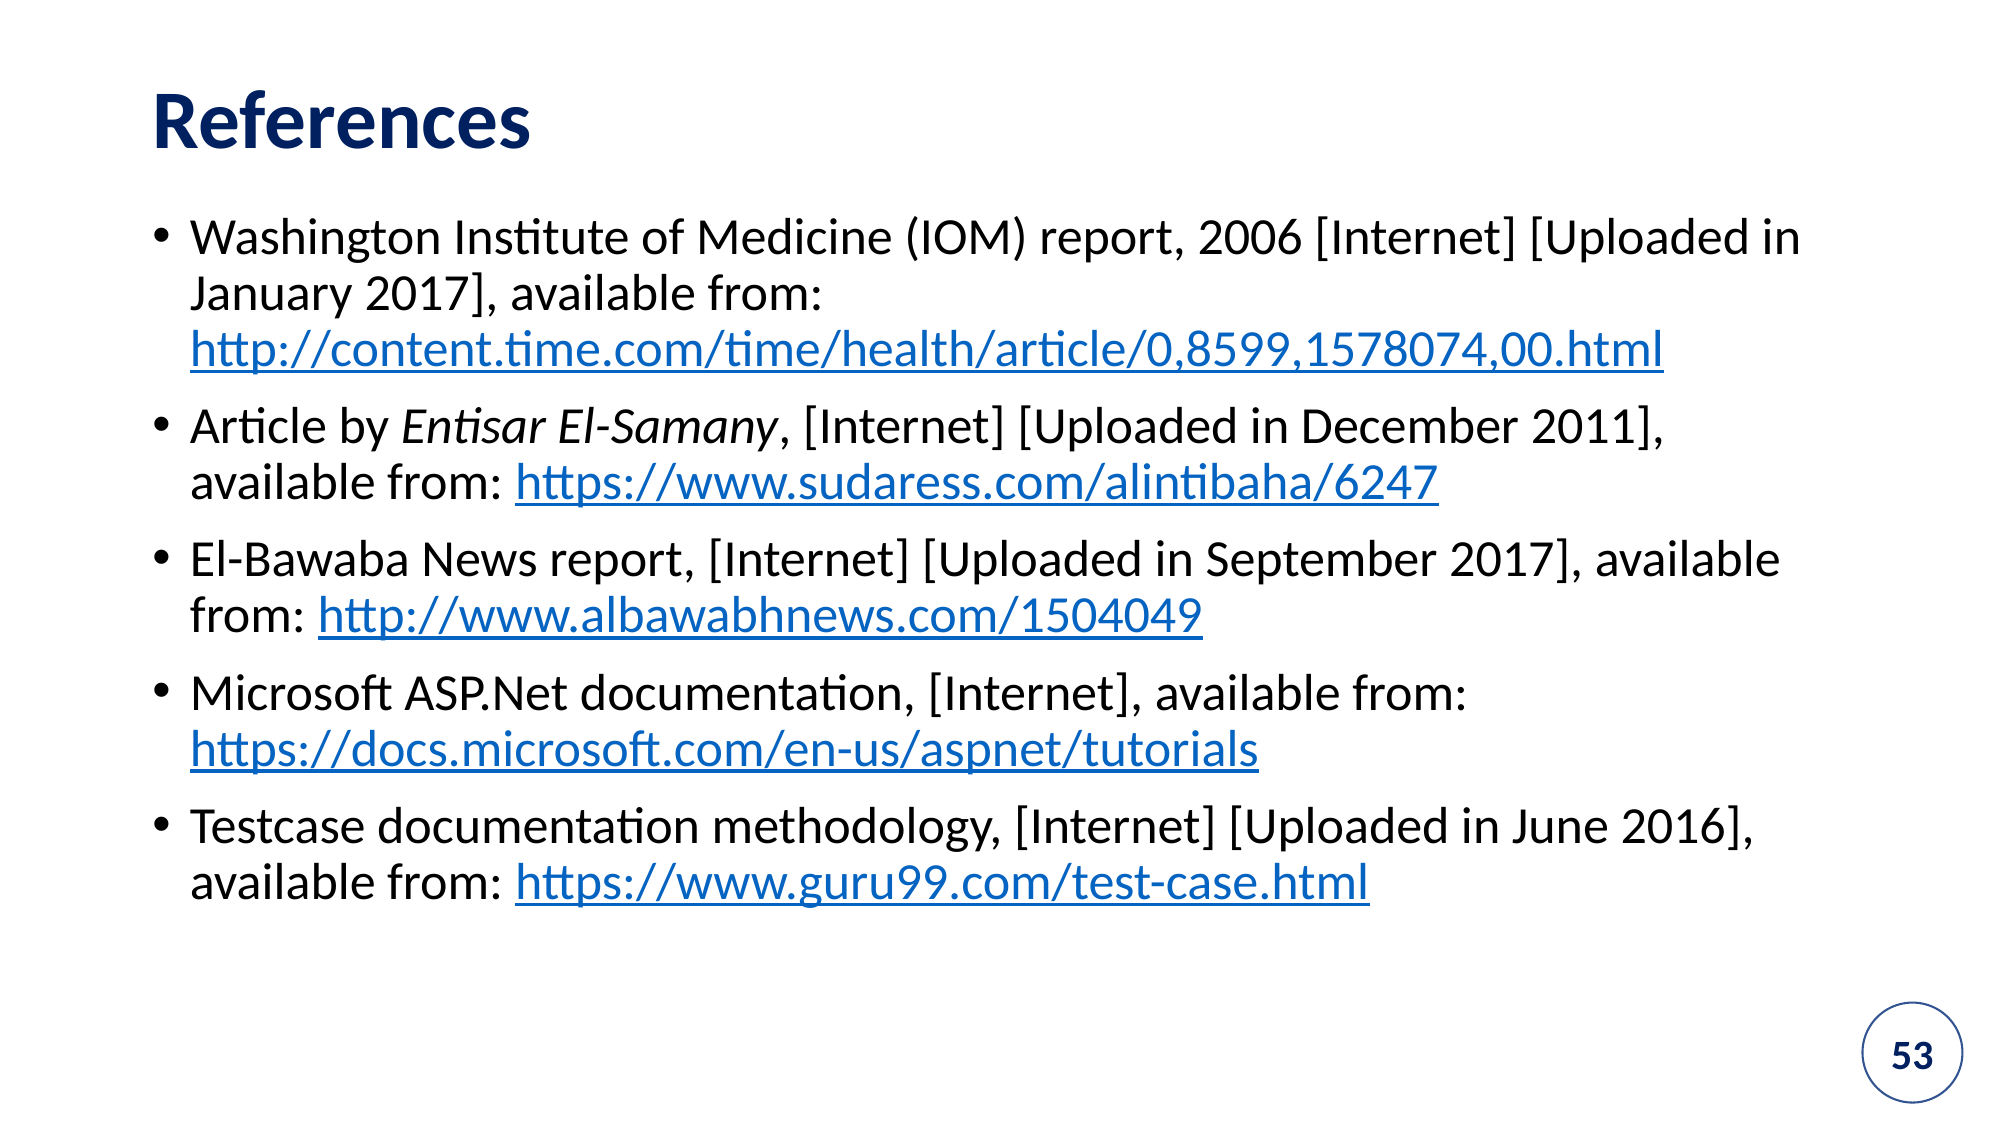

References
Washington Institute of Medicine (IOM) report, 2006 [Internet] [Uploaded in January 2017], available from: http://content.time.com/time/health/article/0,8599,1578074,00.html
Article by Entisar El-Samany, [Internet] [Uploaded in December 2011], available from: https://www.sudaress.com/alintibaha/6247
El-Bawaba News report, [Internet] [Uploaded in September 2017], available from: http://www.albawabhnews.com/1504049
Microsoft ASP.Net documentation, [Internet], available from: https://docs.microsoft.com/en-us/aspnet/tutorials
Testcase documentation methodology, [Internet] [Uploaded in June 2016], available from: https://www.guru99.com/test-case.html

53